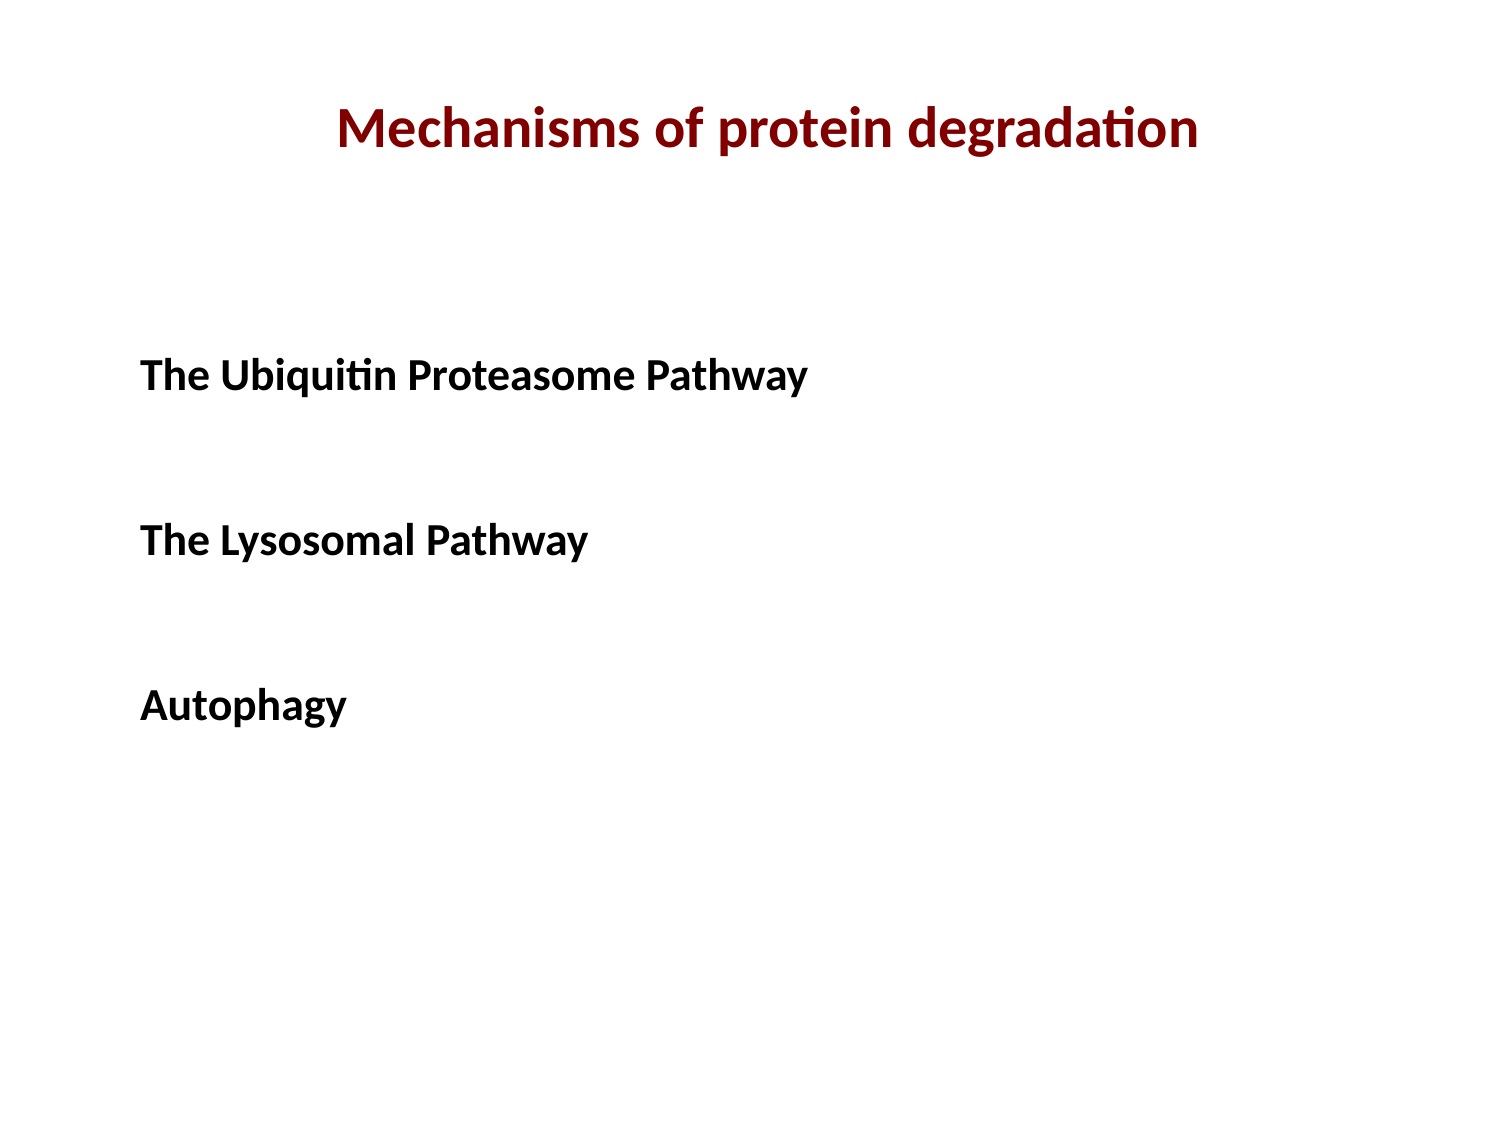

Mechanisms of protein degradation
The Ubiquitin Proteasome Pathway

The Lysosomal Pathway

Autophagy